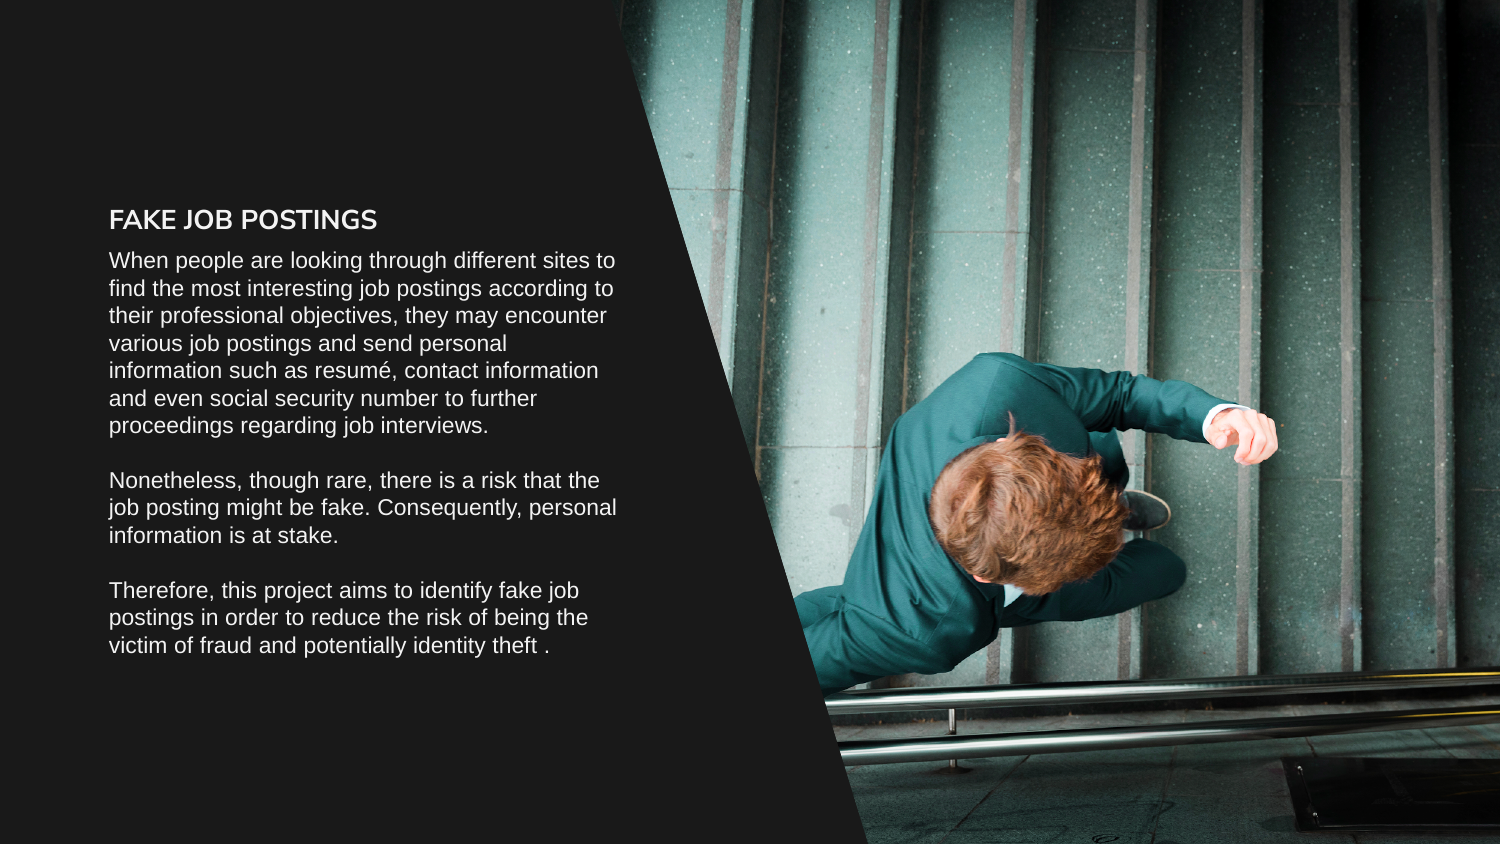

# FAKE JOB POSTINGS
When people are looking through different sites to find the most interesting job postings according to their professional objectives, they may encounter various job postings and send personal information such as resumé, contact information and even social security number to further proceedings regarding job interviews.

Nonetheless, though rare, there is a risk that the job posting might be fake. Consequently, personal information is at stake.

Therefore, this project aims to identify fake job postings in order to reduce the risk of being the victim of fraud and potentially identity theft .